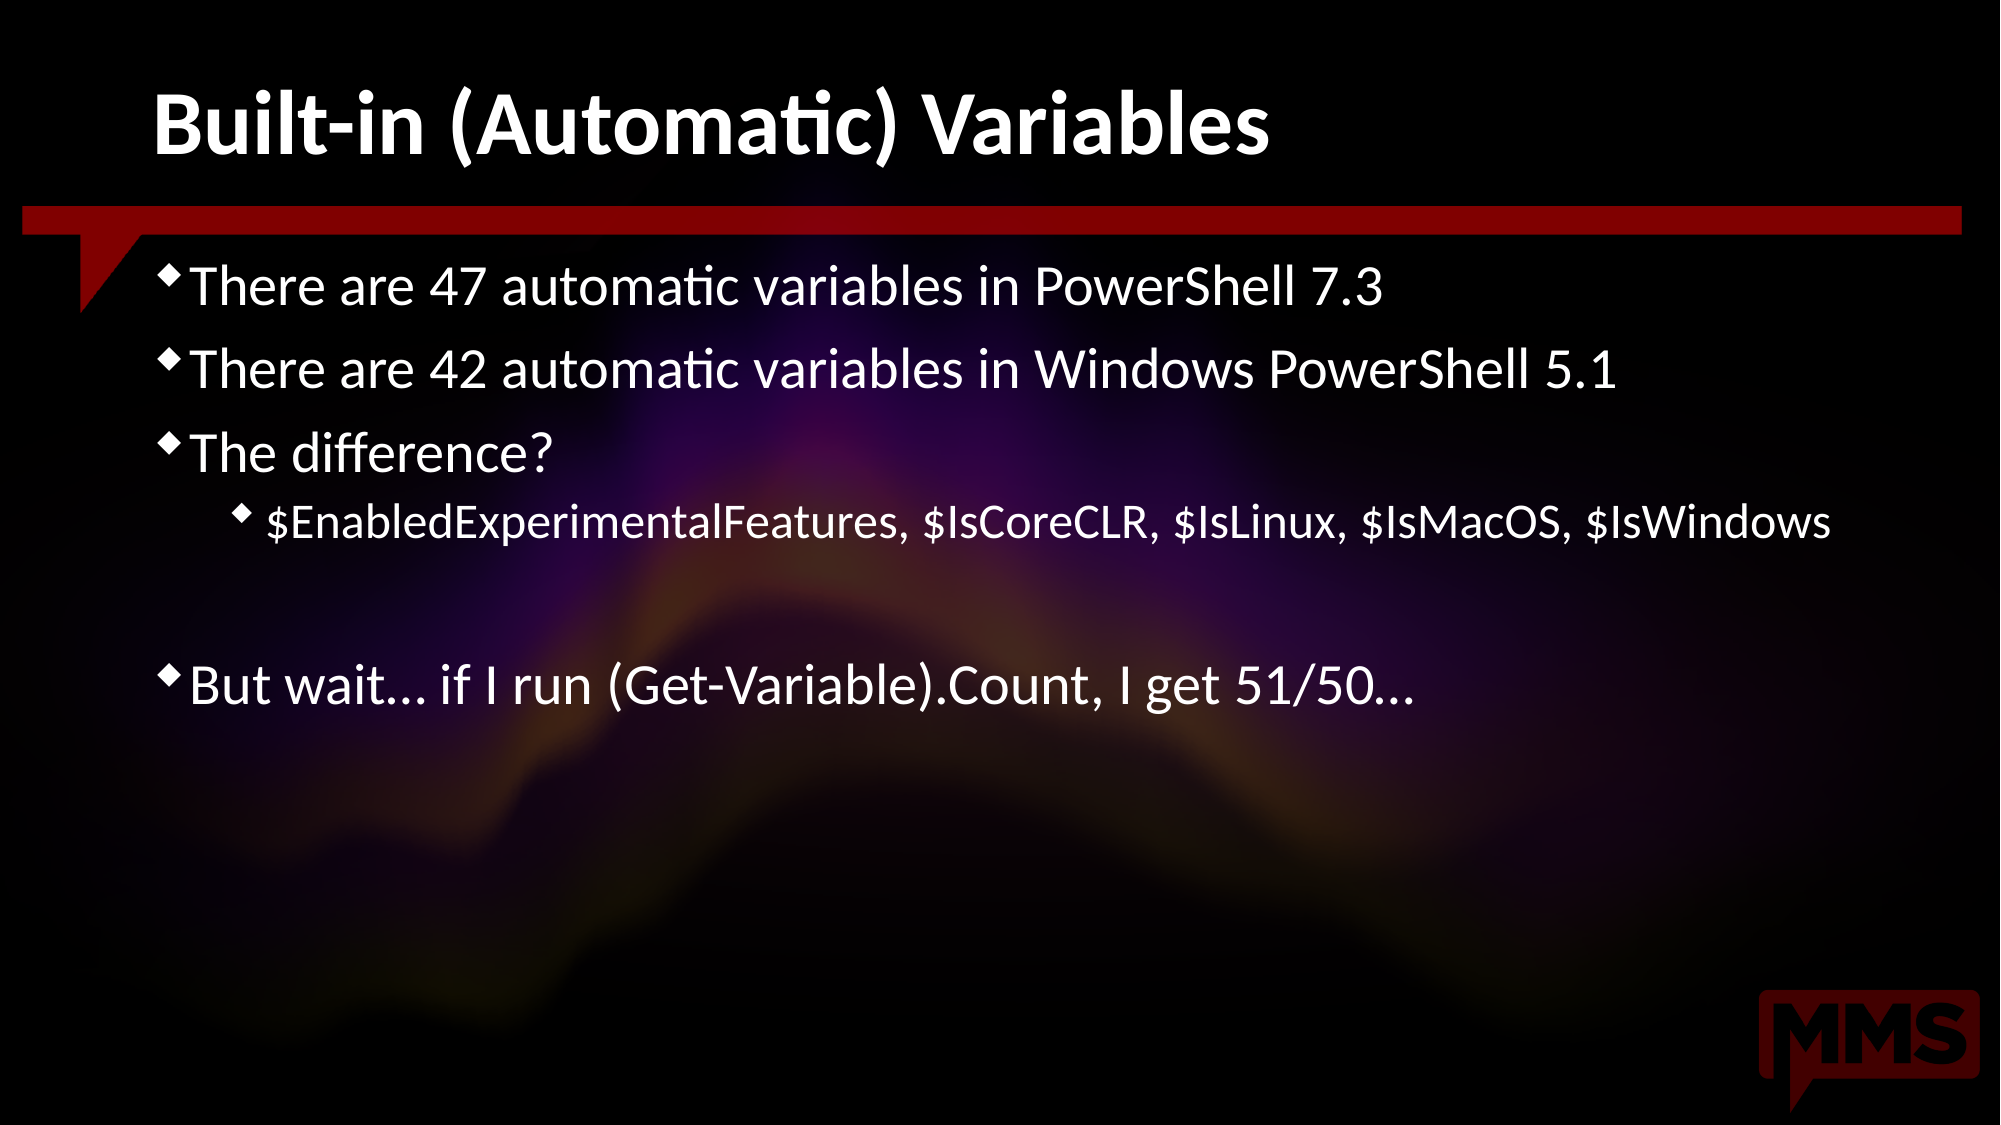

# Built-in (Automatic) Variables
There are 47 automatic variables in PowerShell 7.3
There are 42 automatic variables in Windows PowerShell 5.1
The difference?
$EnabledExperimentalFeatures, $IsCoreCLR, $IsLinux, $IsMacOS, $IsWindows

But wait… if I run (Get-Variable).Count, I get 51/50…